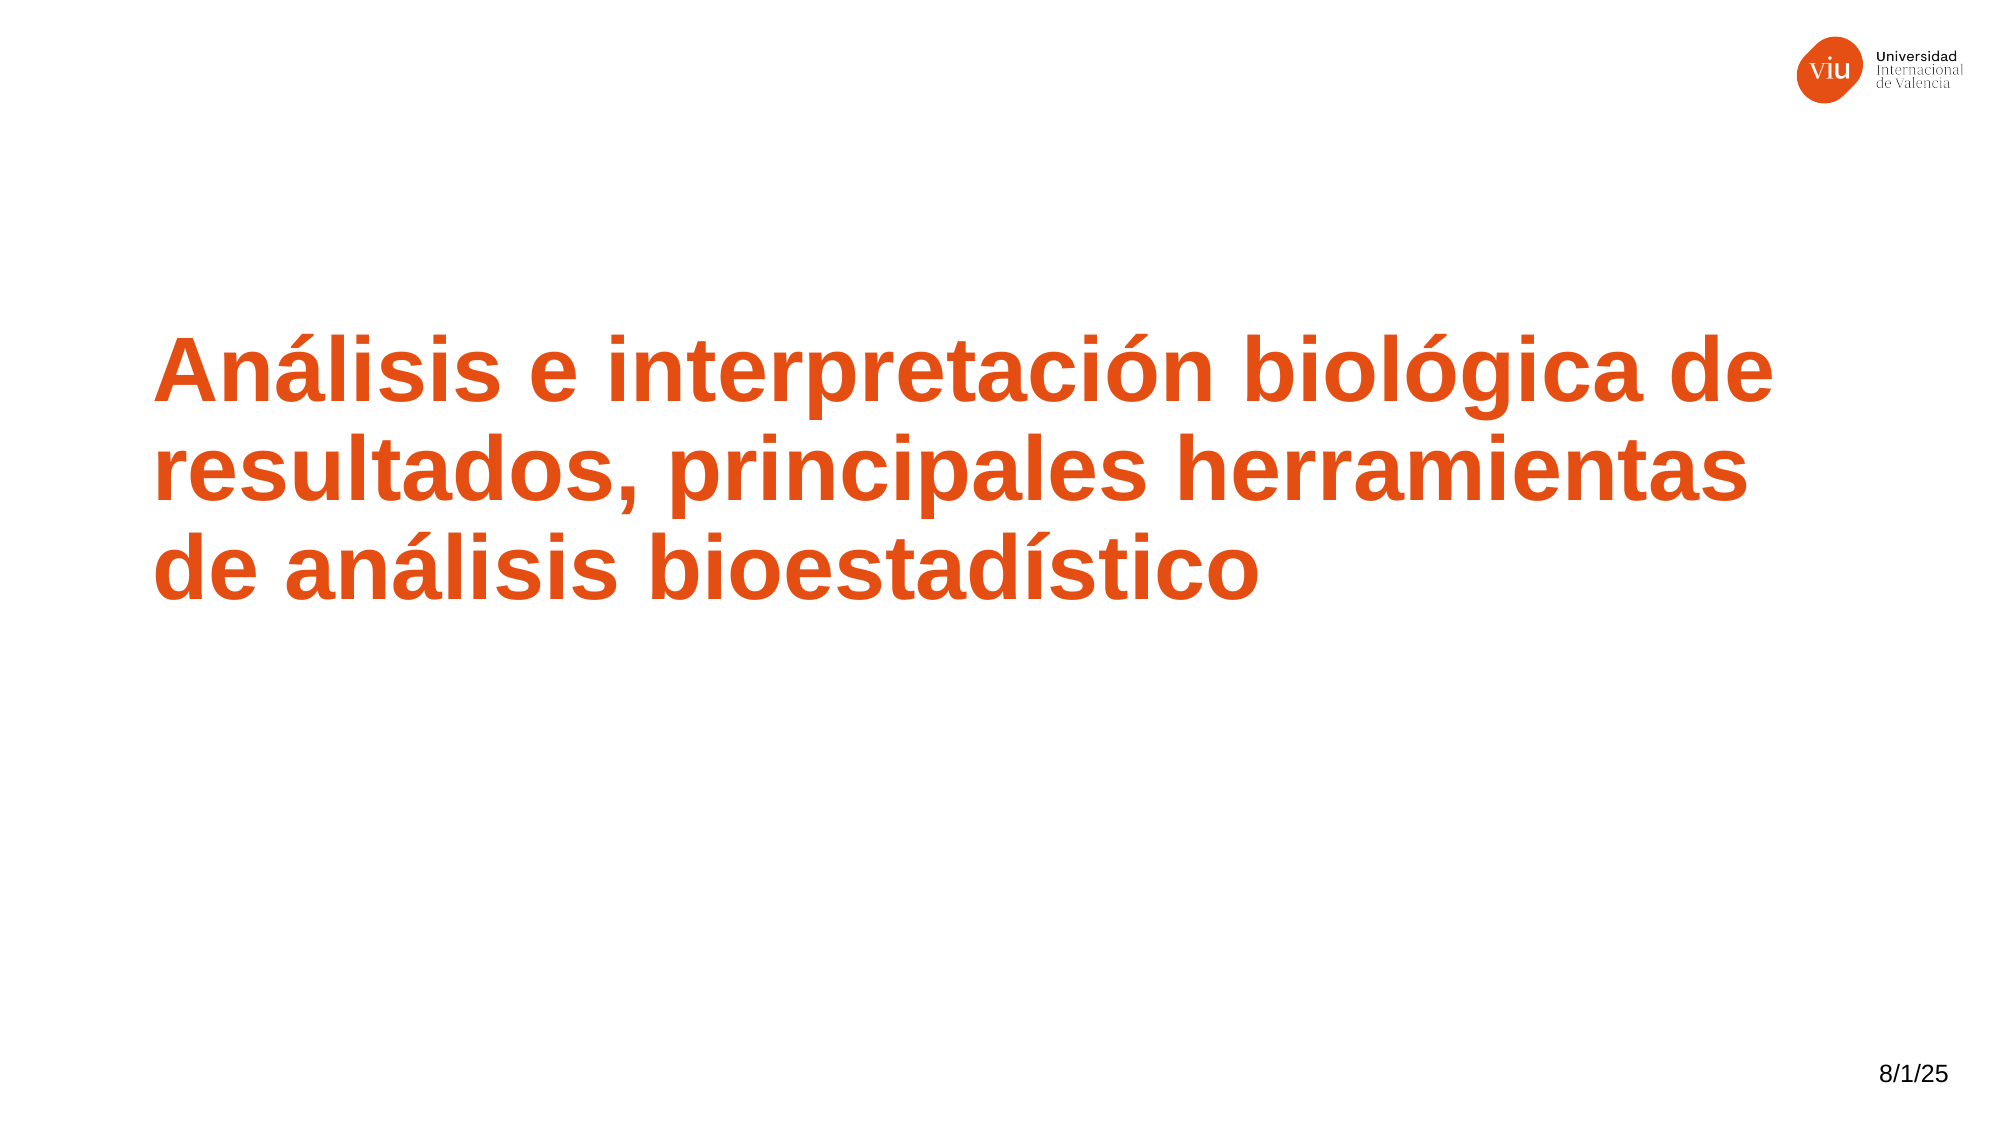

# Análisis e interpretación biológica de resultados, principales herramientas de análisis bioestadístico